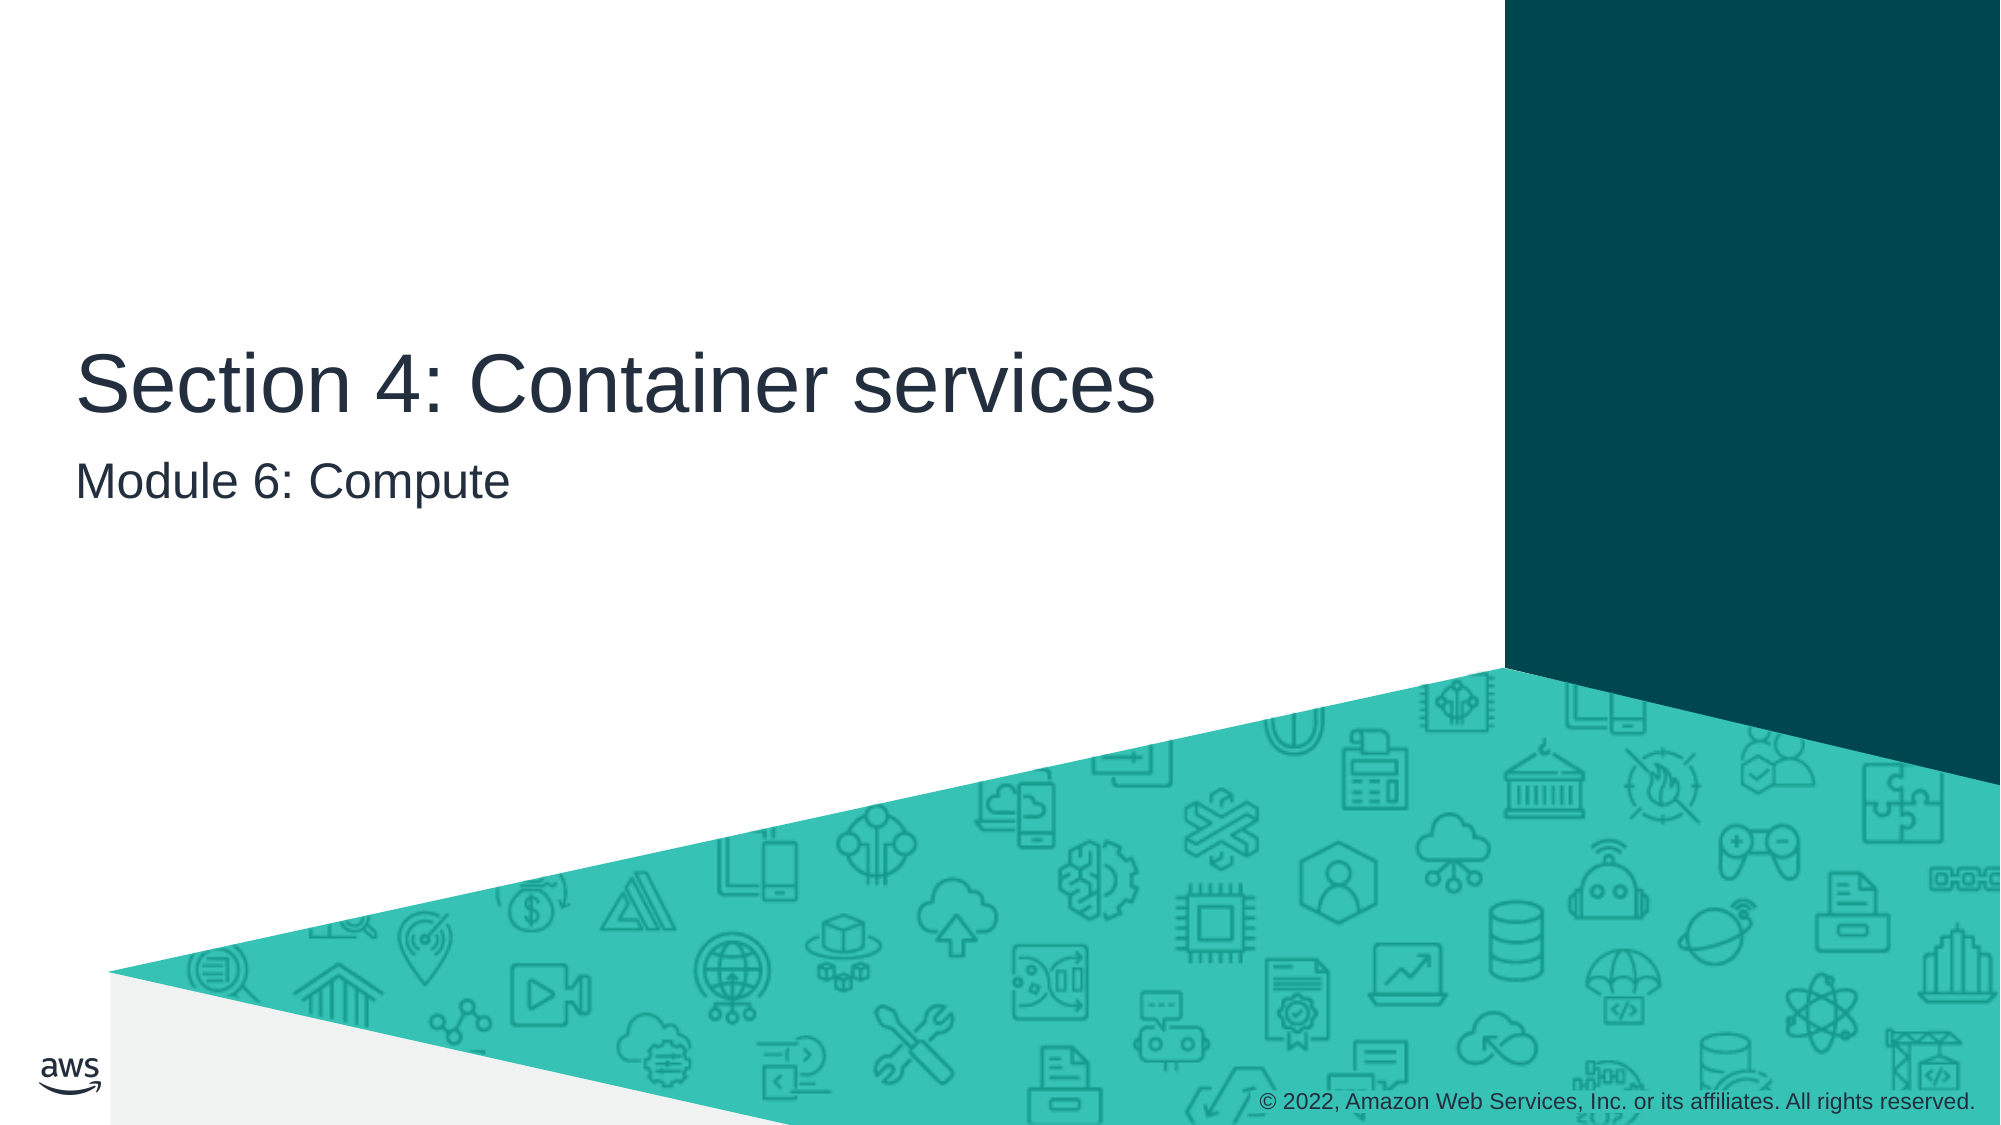

# Section 4: Container services
Module 6: Compute